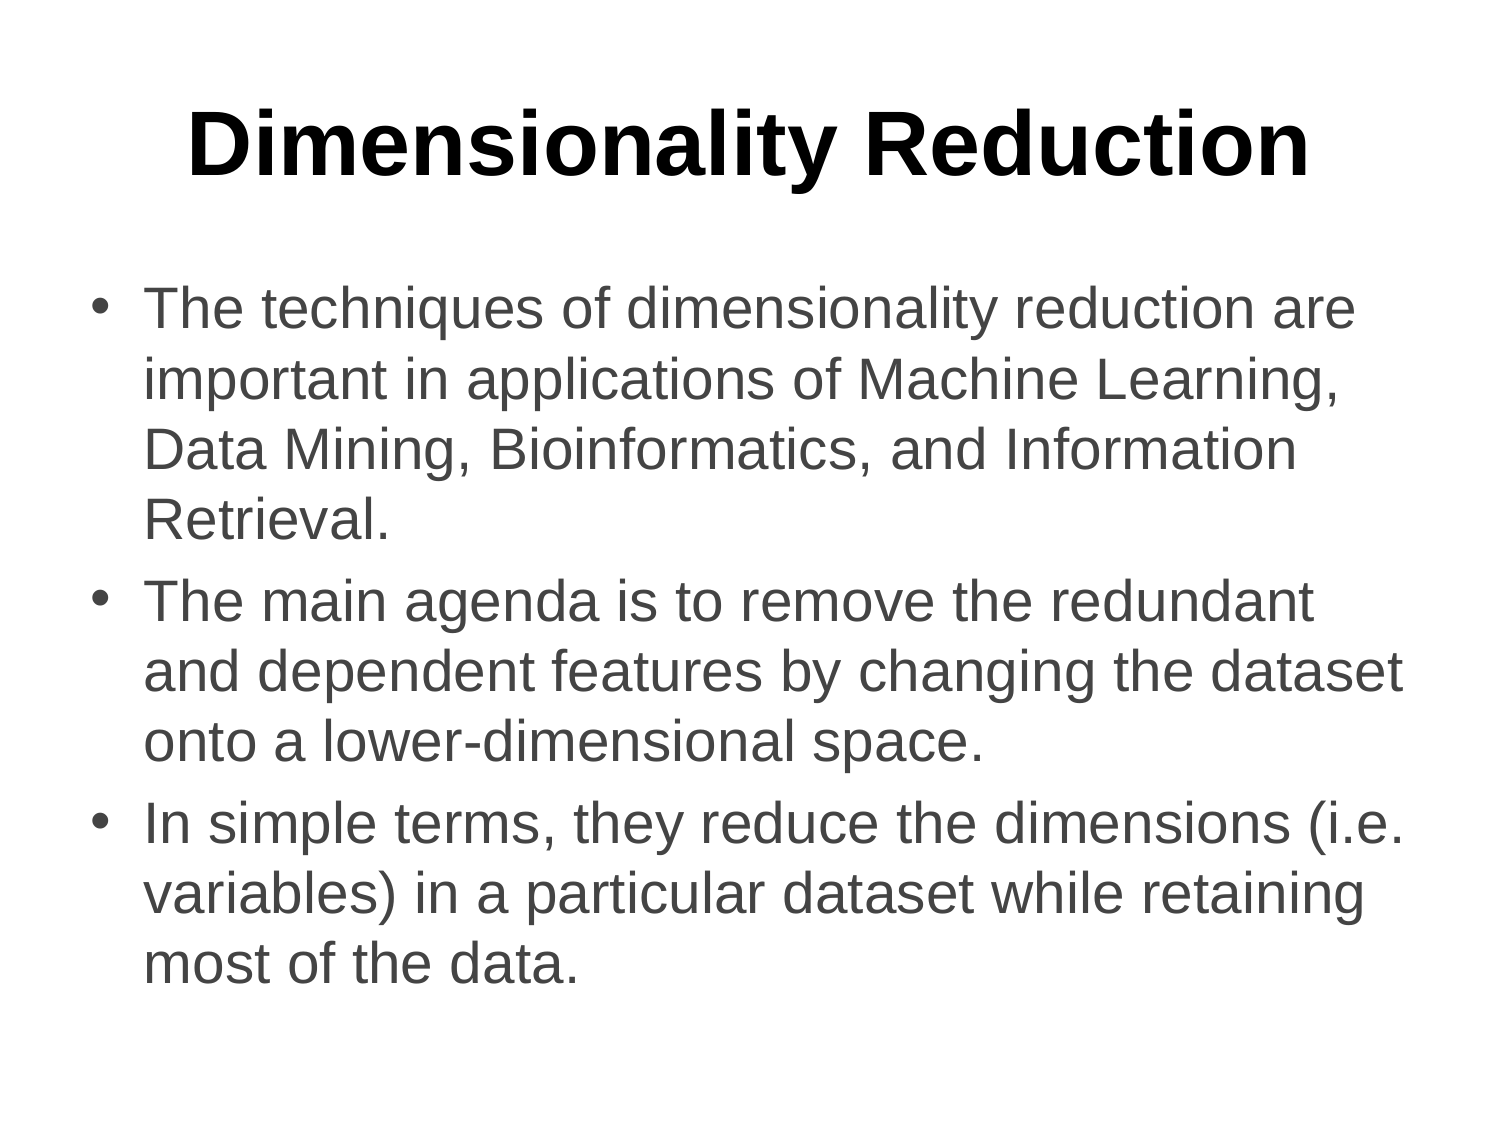

# Dimensionality Reduction
The techniques of dimensionality reduction are important in applications of Machine Learning, Data Mining, Bioinformatics, and Information Retrieval.
The main agenda is to remove the redundant and dependent features by changing the dataset onto a lower-dimensional space.
In simple terms, they reduce the dimensions (i.e. variables) in a particular dataset while retaining most of the data.